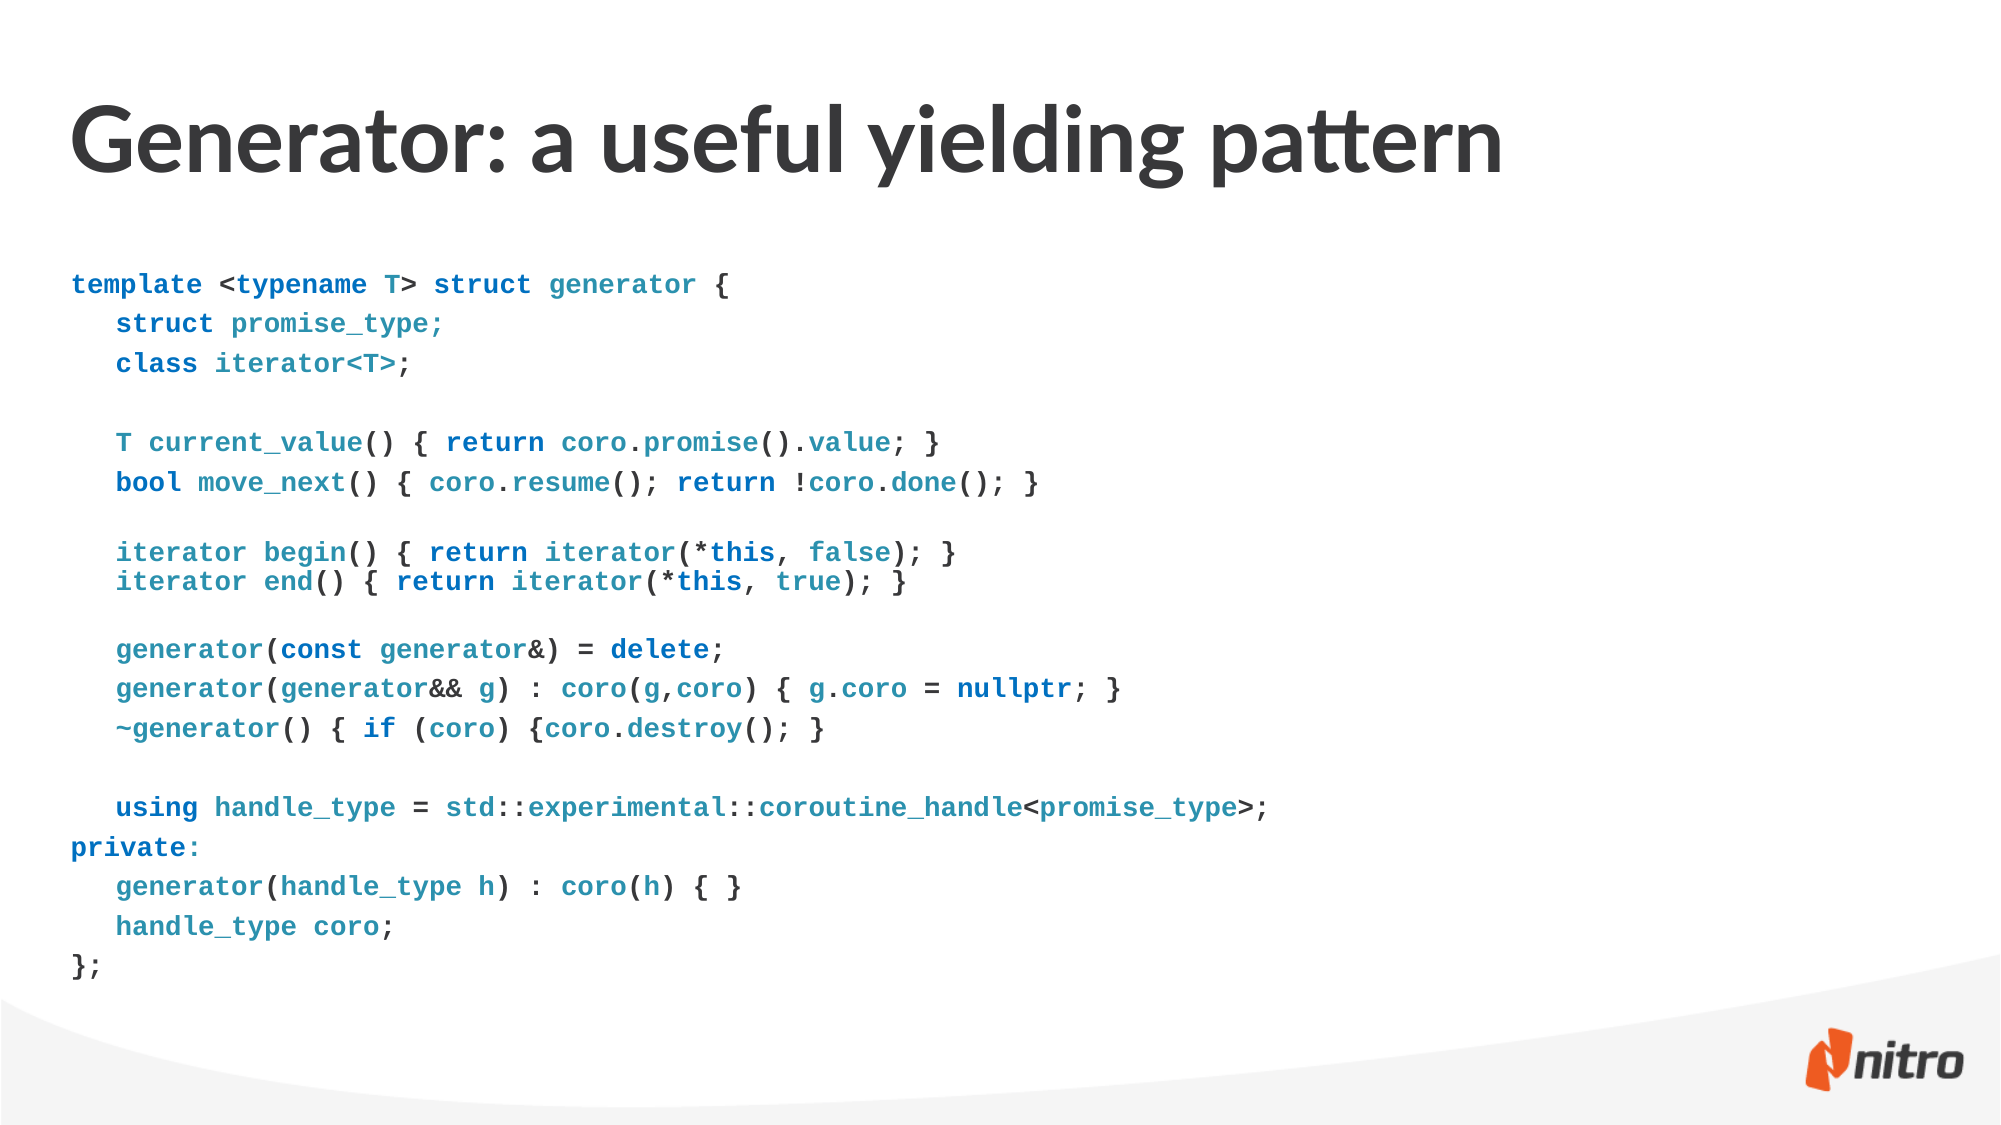

# Generator: a useful yielding pattern
template <typename T> struct generator {
	struct promise_type;
	class iterator<T>;

	T current_value() { return coro.promise().value; }
	bool move_next() { coro.resume(); return !coro.done(); }

	iterator begin() { return iterator(*this, false); }
	iterator end() { return iterator(*this, true); }

	generator(const generator&) = delete;
	generator(generator&& g) : coro(g,coro) { g.coro = nullptr; }
	~generator() { if (coro) {coro.destroy(); }

	using handle_type = std::experimental::coroutine_handle<promise_type>;
private:
	generator(handle_type h) : coro(h) { }
	handle_type coro;
};